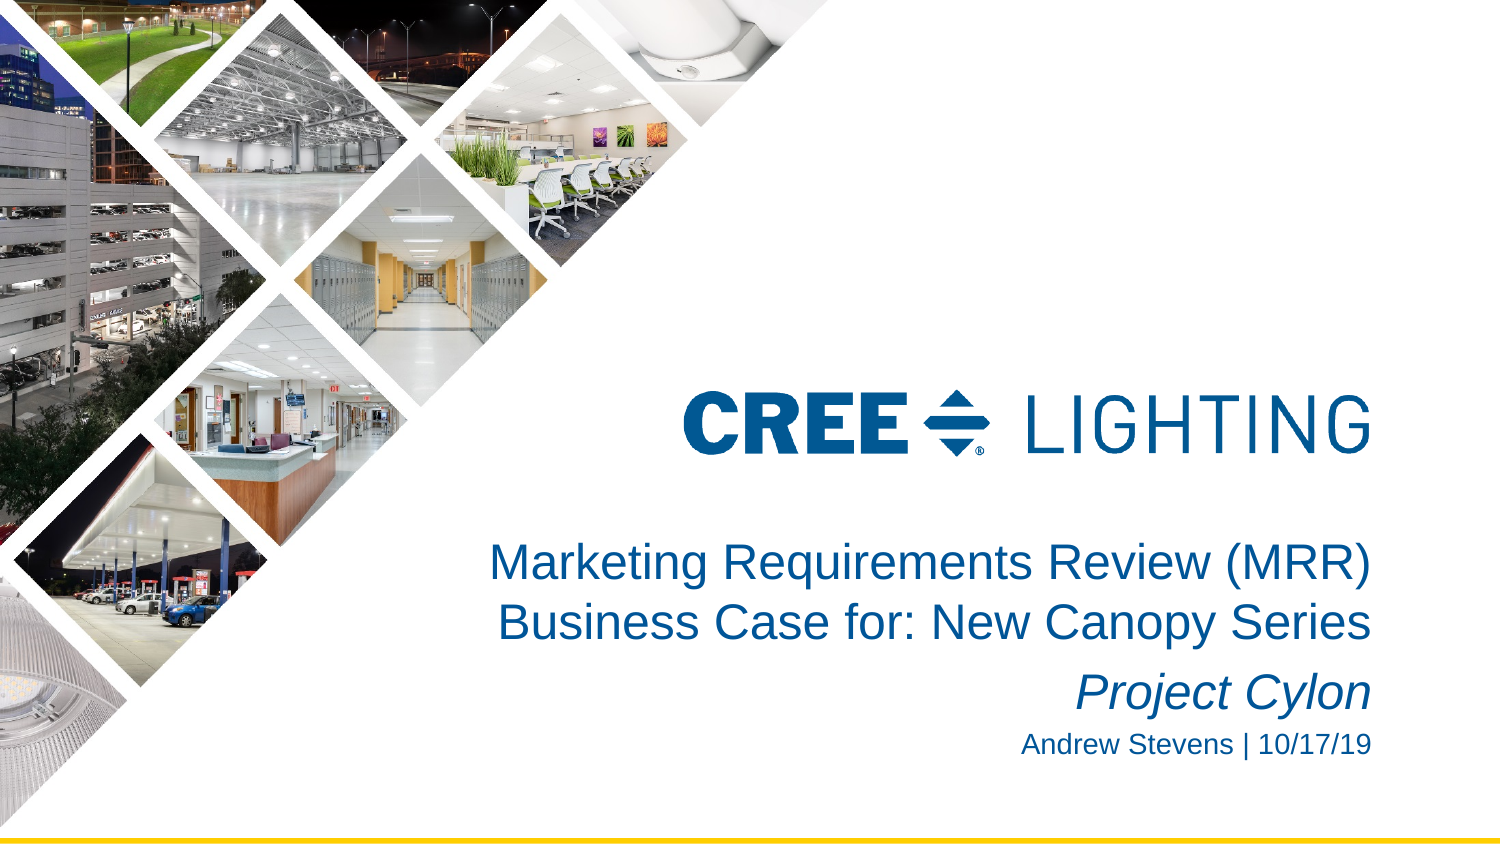

Marketing Requirements Review (MRR) Business Case for: New Canopy Series
Project Cylon
Andrew Stevens | 10/17/19